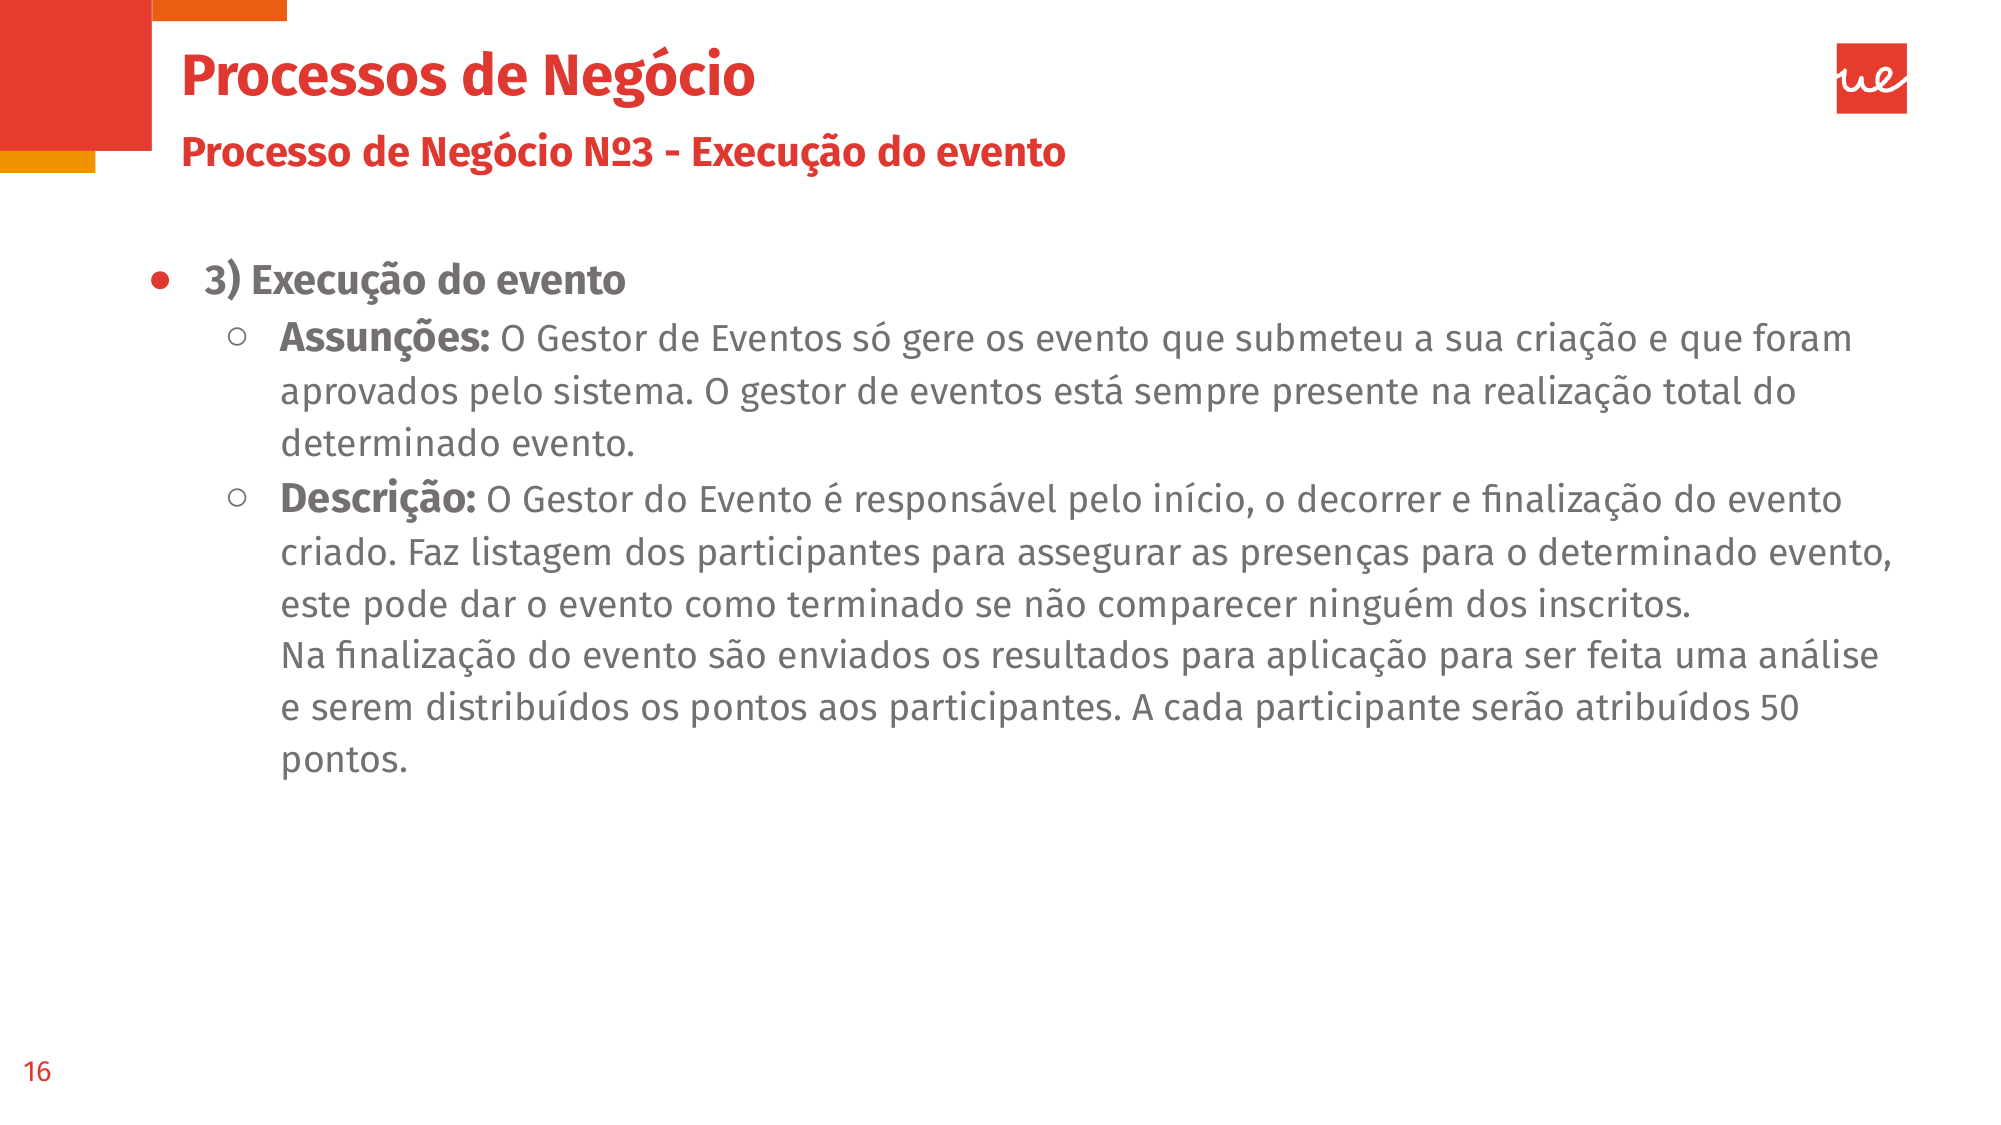

Processos de Negócio
Processo de Negócio Nº3 - Execução do evento
3) Execução do evento
Assunções: O Gestor de Eventos só gere os evento que submeteu a sua criação e que foram aprovados pelo sistema. O gestor de eventos está sempre presente na realização total do determinado evento.
Descrição: O Gestor do Evento é responsável pelo início, o decorrer e finalização do evento criado. Faz listagem dos participantes para assegurar as presenças para o determinado evento, este pode dar o evento como terminado se não comparecer ninguém dos inscritos.
Na finalização do evento são enviados os resultados para aplicação para ser feita uma análise e serem distribuídos os pontos aos participantes. A cada participante serão atribuídos 50 pontos.

16